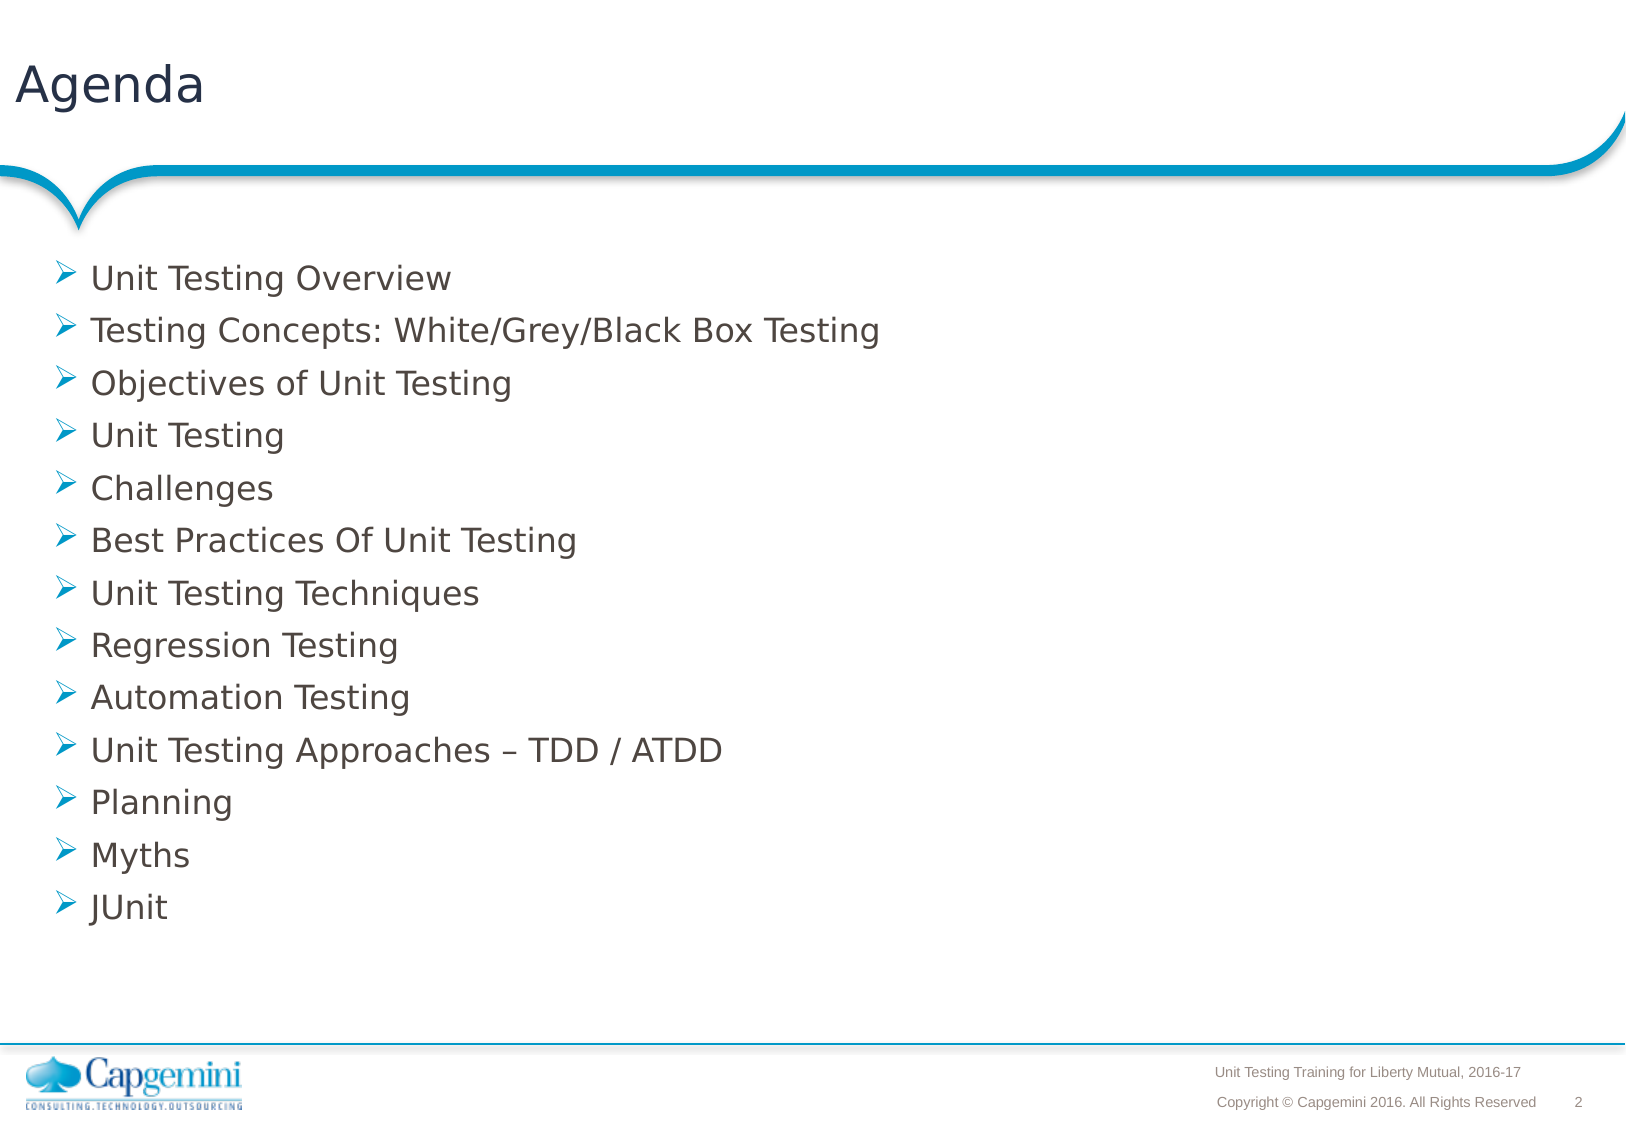

# Agenda
Unit Testing Overview
Testing Concepts: White/Grey/Black Box Testing
Objectives of Unit Testing
Unit Testing
Challenges
Best Practices Of Unit Testing
Unit Testing Techniques
Regression Testing
Automation Testing
Unit Testing Approaches – TDD / ATDD
Planning
Myths
JUnit